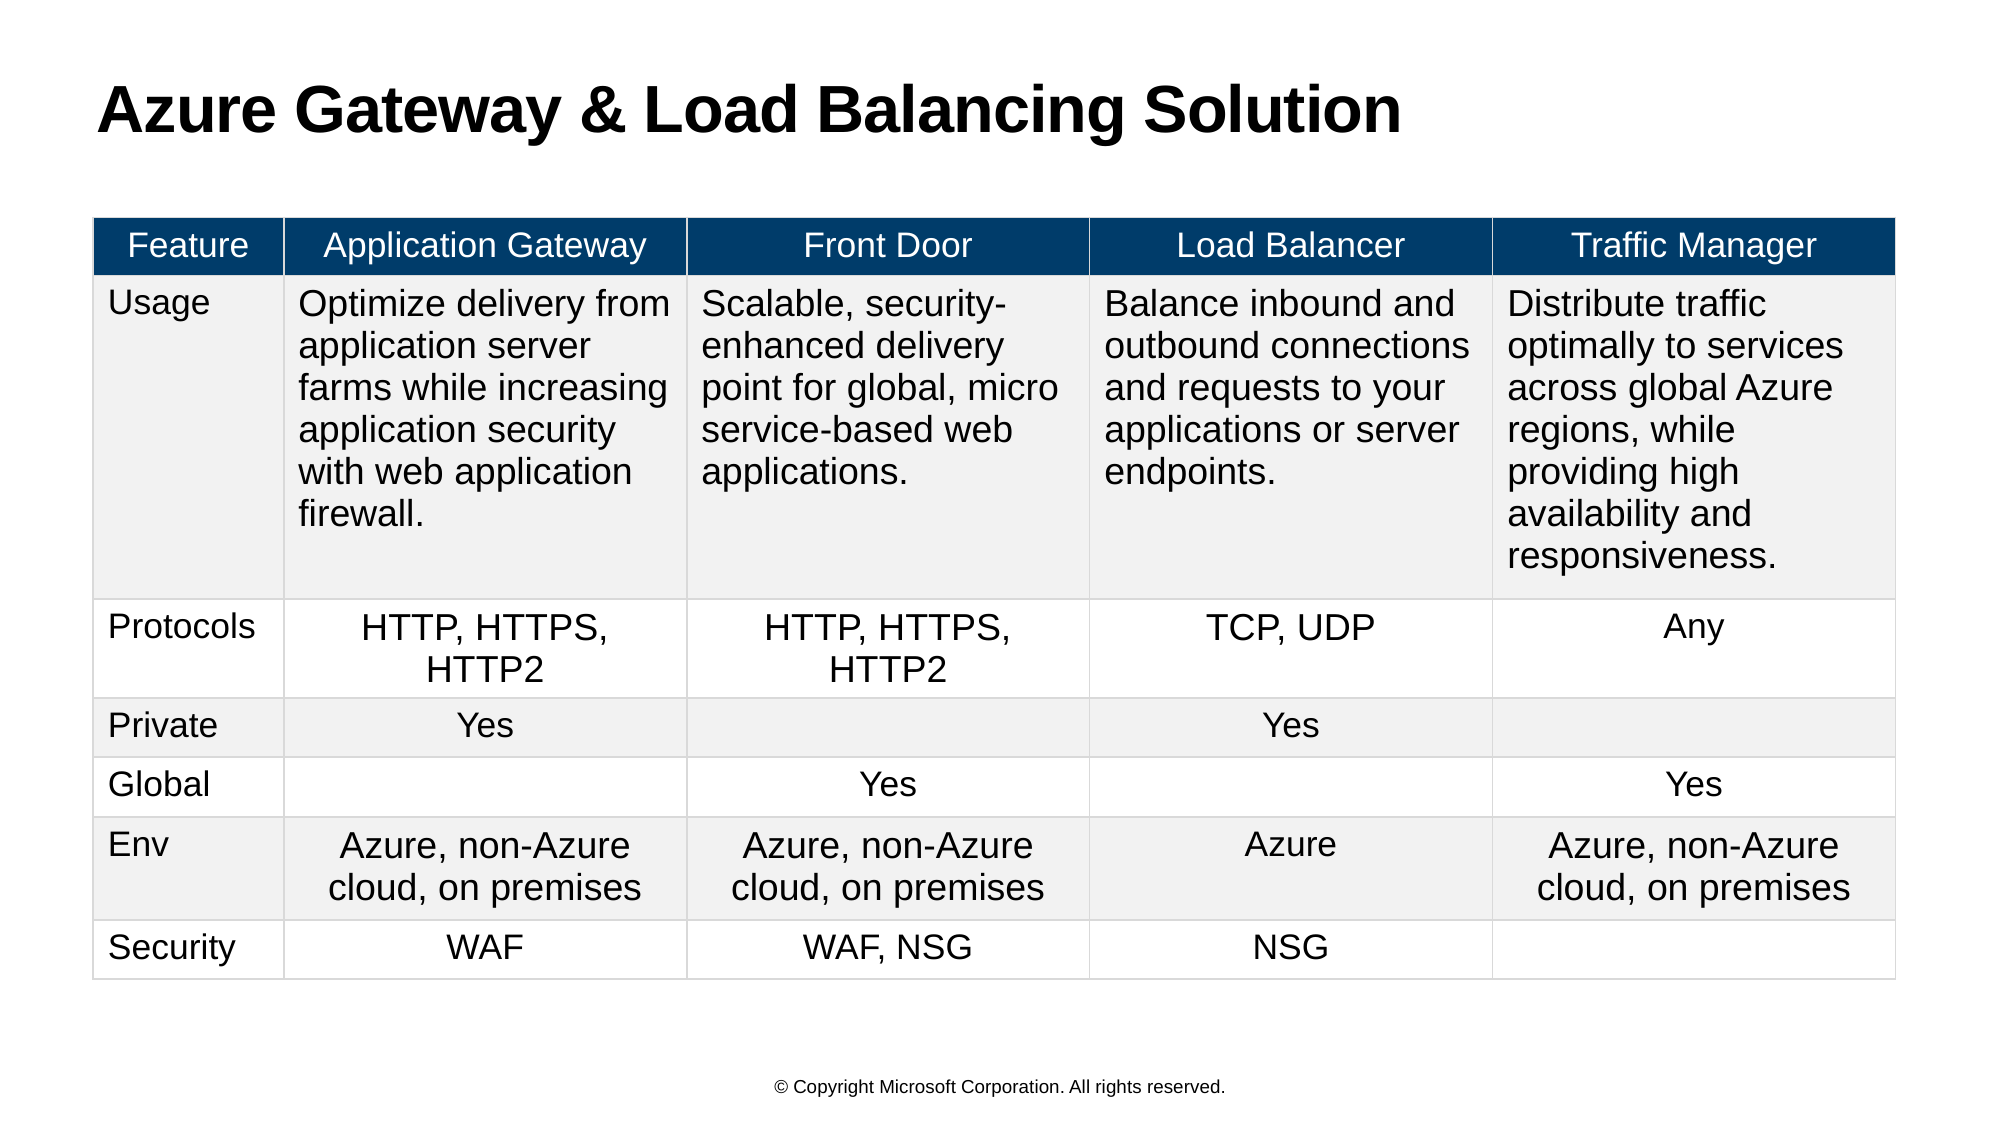

# Azure Gateway & Load Balancing Solution
| Feature | Application Gateway | Front Door | Load Balancer | Traffic Manager |
| --- | --- | --- | --- | --- |
| Usage | Optimize delivery from application server farms while increasing application security with web application firewall. | Scalable, security-enhanced delivery point for global, micro service-based web applications. | Balance inbound and outbound connections and requests to your applications or server endpoints. | Distribute traffic optimally to services across global Azure regions, while providing high availability and responsiveness. |
| Protocols | HTTP, HTTPS, HTTP2 | HTTP, HTTPS, HTTP2 | TCP, UDP | Any |
| Private | Yes |  | Yes |  |
| Global |  | Yes |  | Yes |
| Env | Azure, non-Azure cloud, on premises | Azure, non-Azure cloud, on premises | Azure | Azure, non-Azure cloud, on premises |
| Security | WAF | WAF, NSG | NSG |  |